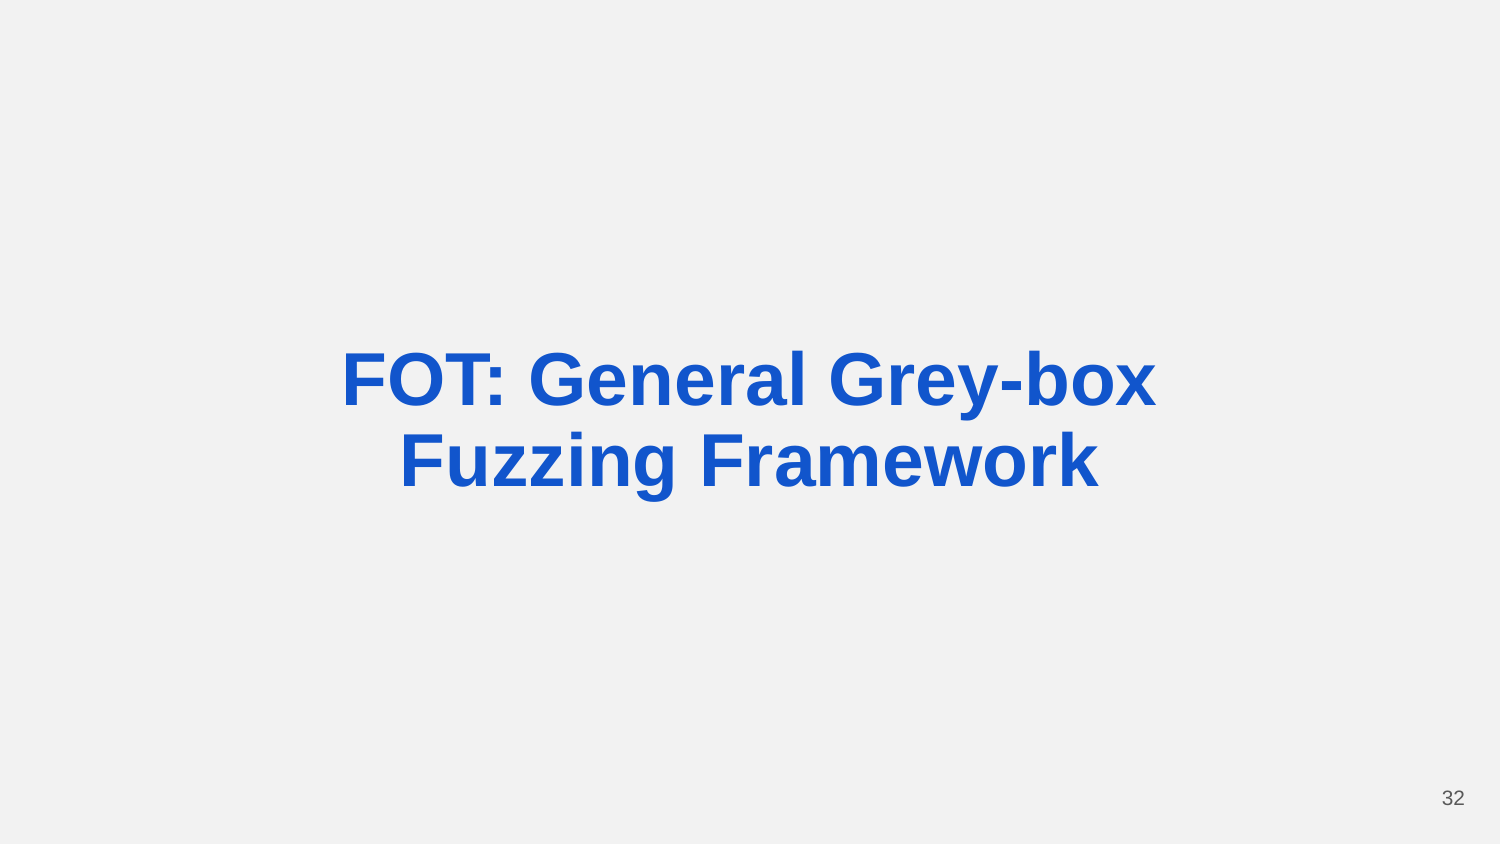

# FOT: General Grey-box Fuzzing Framework
32